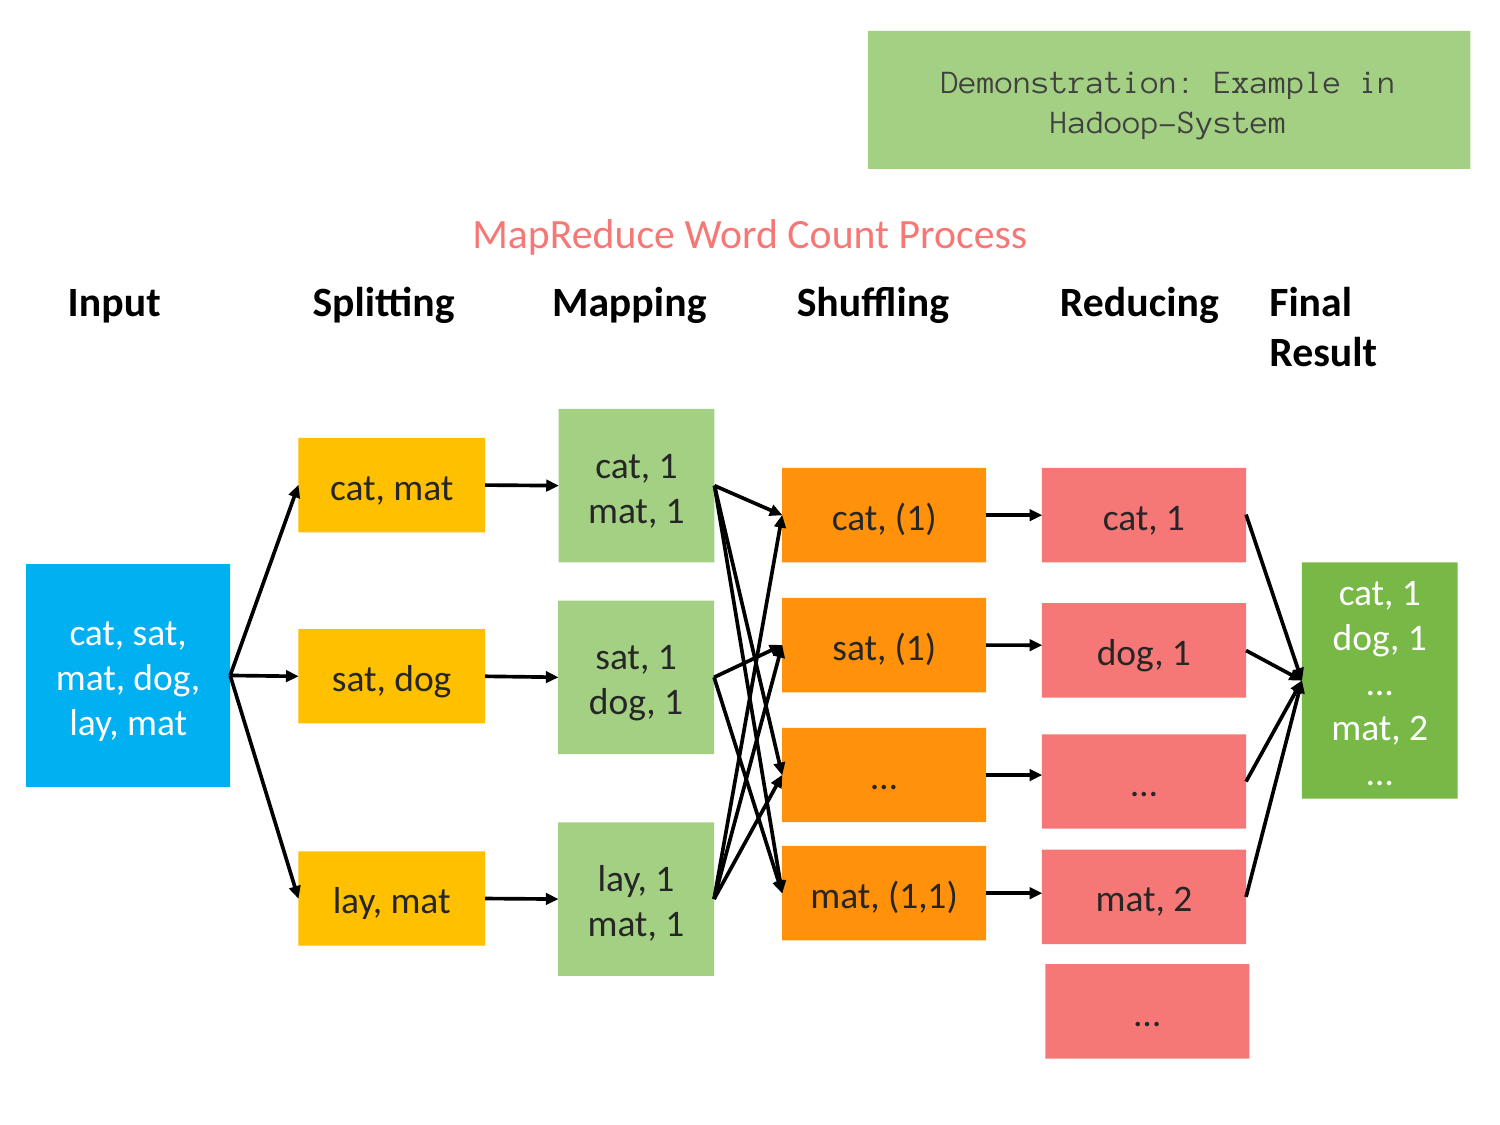

Demonstration: Example in Hadoop-System
# MapReduce Word Count Process
Input
Splitting
Mapping
Shuffling
Reducing
Final Result
cat, 1
mat, 1
cat, mat
cat, (1)
cat, 1
cat, 1
dog, 1
…
mat, 2
…
cat, sat, mat, dog, lay, mat
sat, (1)
sat, 1
dog, 1
dog, 1
sat, dog
…
…
lay, 1
mat, 1
mat, (1,1)
mat, 2
lay, mat
…